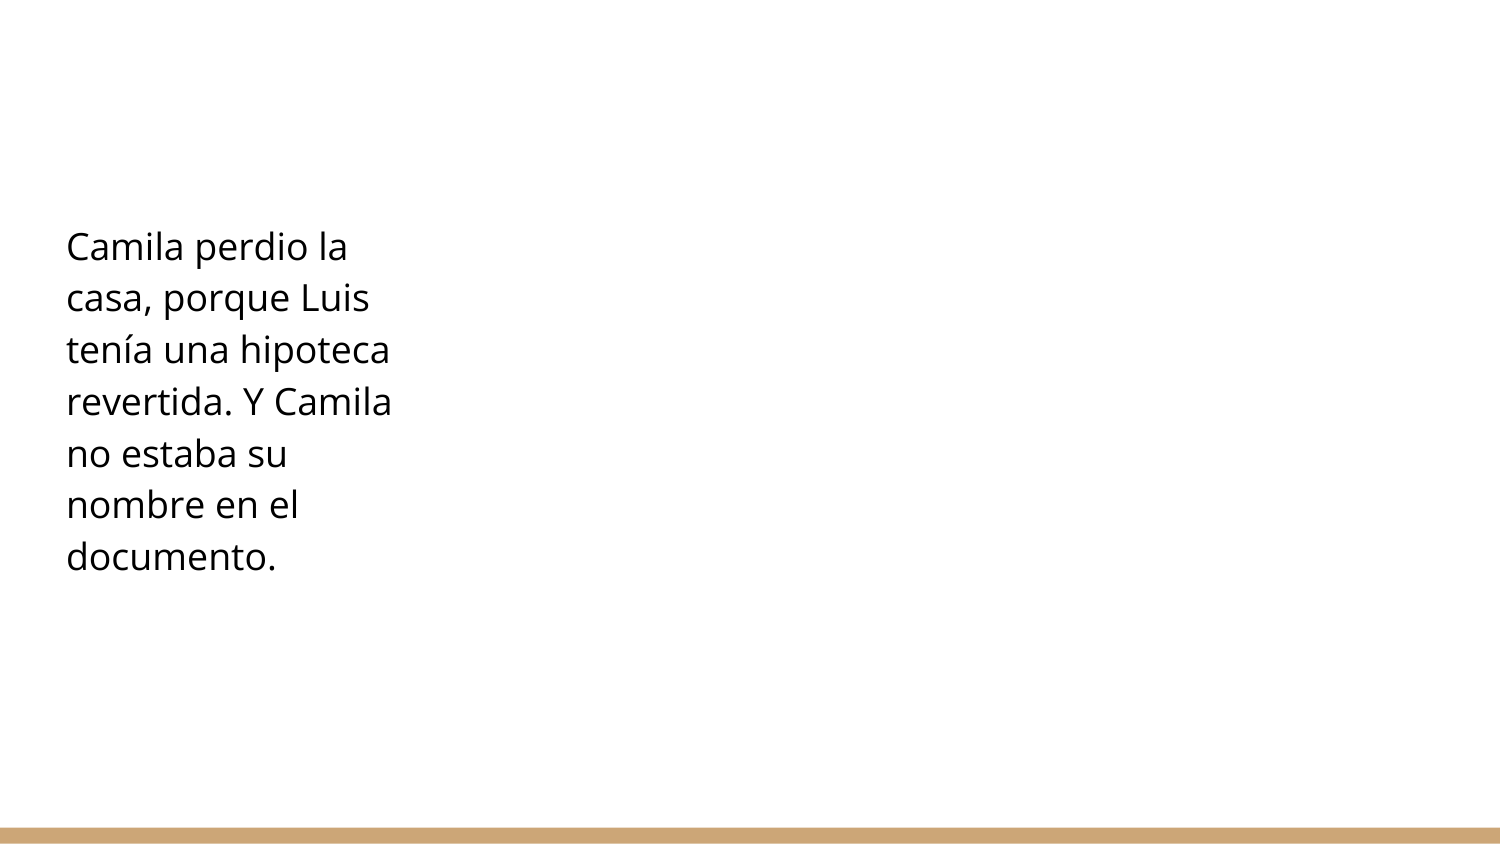

#
Camila perdio la casa, porque Luis tenía una hipoteca revertida. Y Camila no estaba su nombre en el documento.